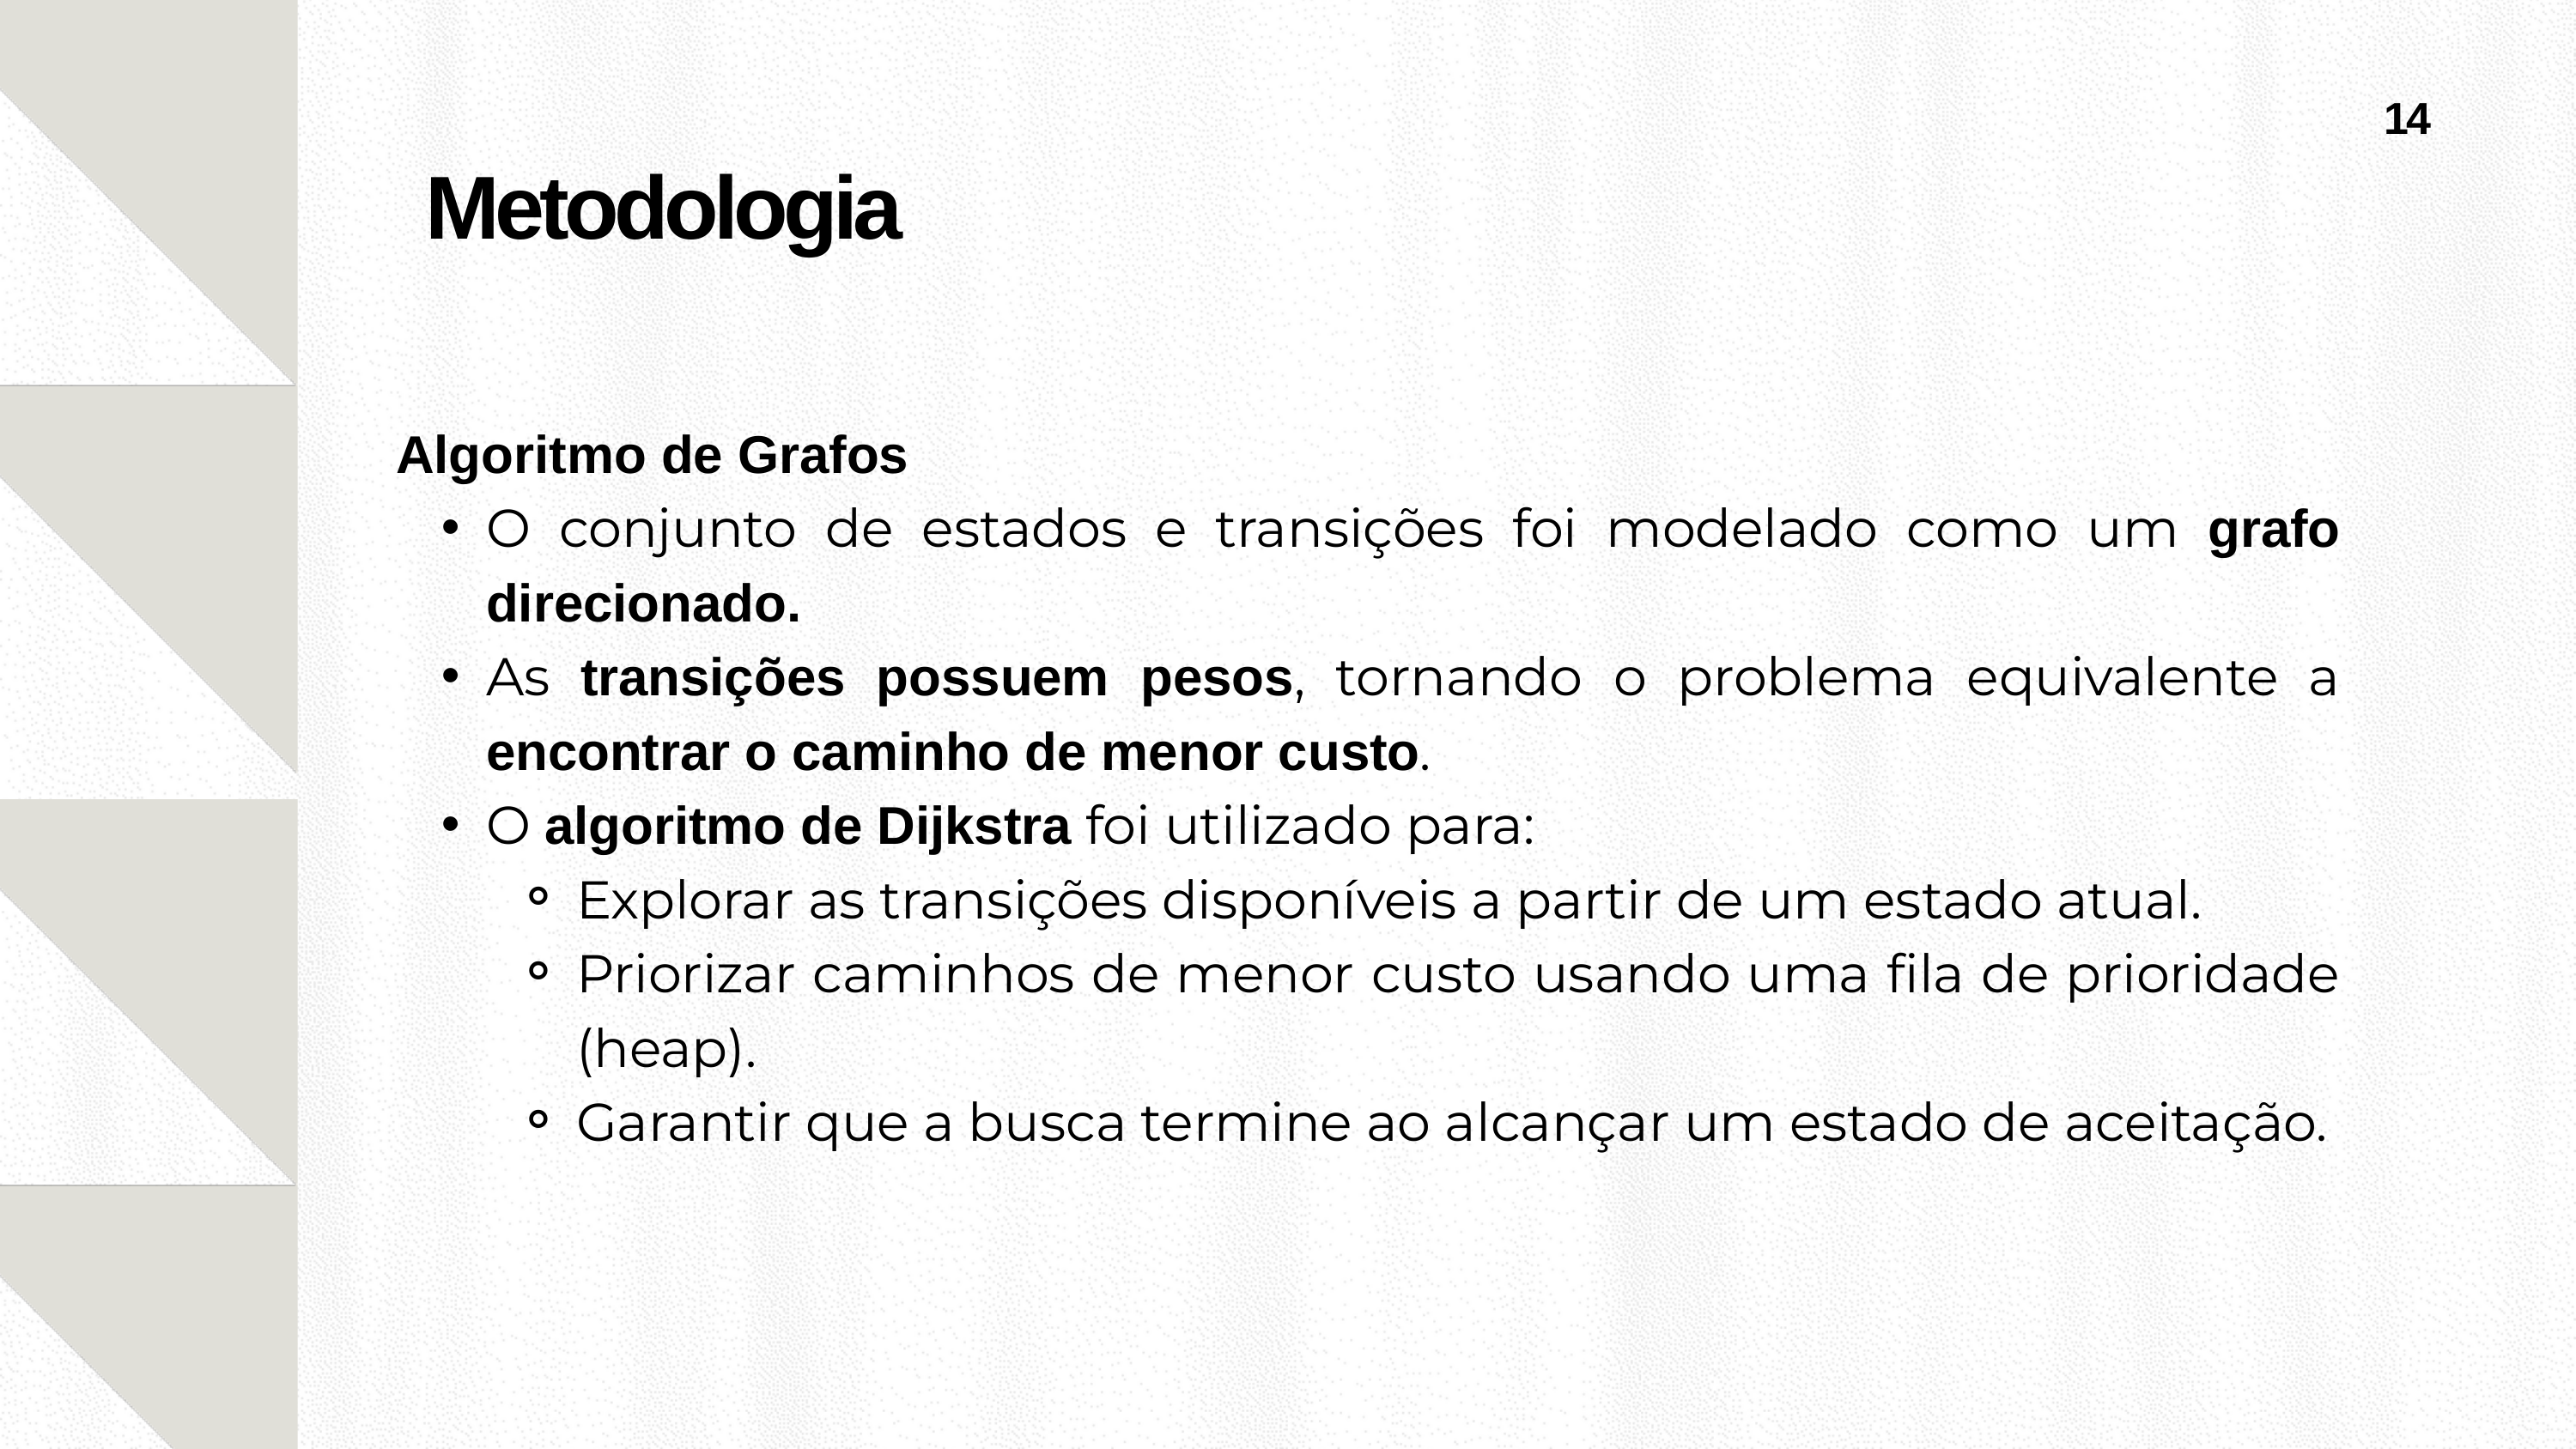

14
Metodologia
Algoritmo de Grafos
O conjunto de estados e transições foi modelado como um grafo direcionado.
As transições possuem pesos, tornando o problema equivalente a encontrar o caminho de menor custo.
O algoritmo de Dijkstra foi utilizado para:
Explorar as transições disponíveis a partir de um estado atual.
Priorizar caminhos de menor custo usando uma fila de prioridade (heap).
Garantir que a busca termine ao alcançar um estado de aceitação.